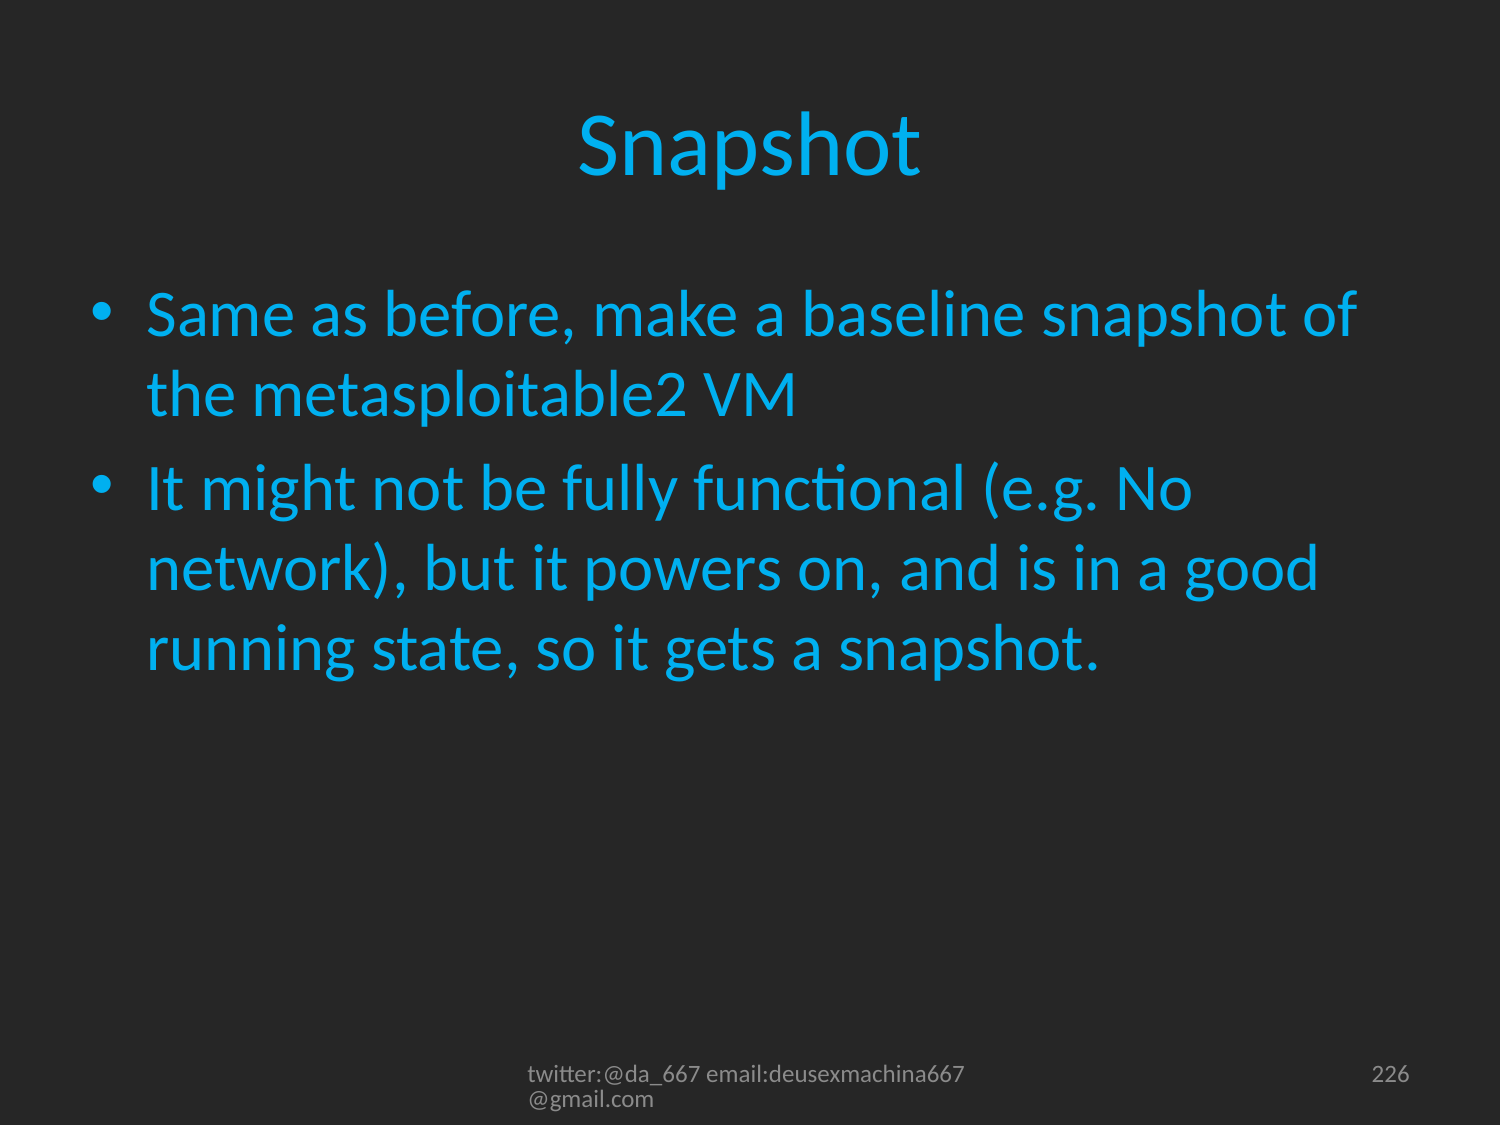

# Snapshot
Same as before, make a baseline snapshot of the metasploitable2 VM
It might not be fully functional (e.g. No network), but it powers on, and is in a good running state, so it gets a snapshot.
twitter:@da_667 email:deusexmachina667@gmail.com
226